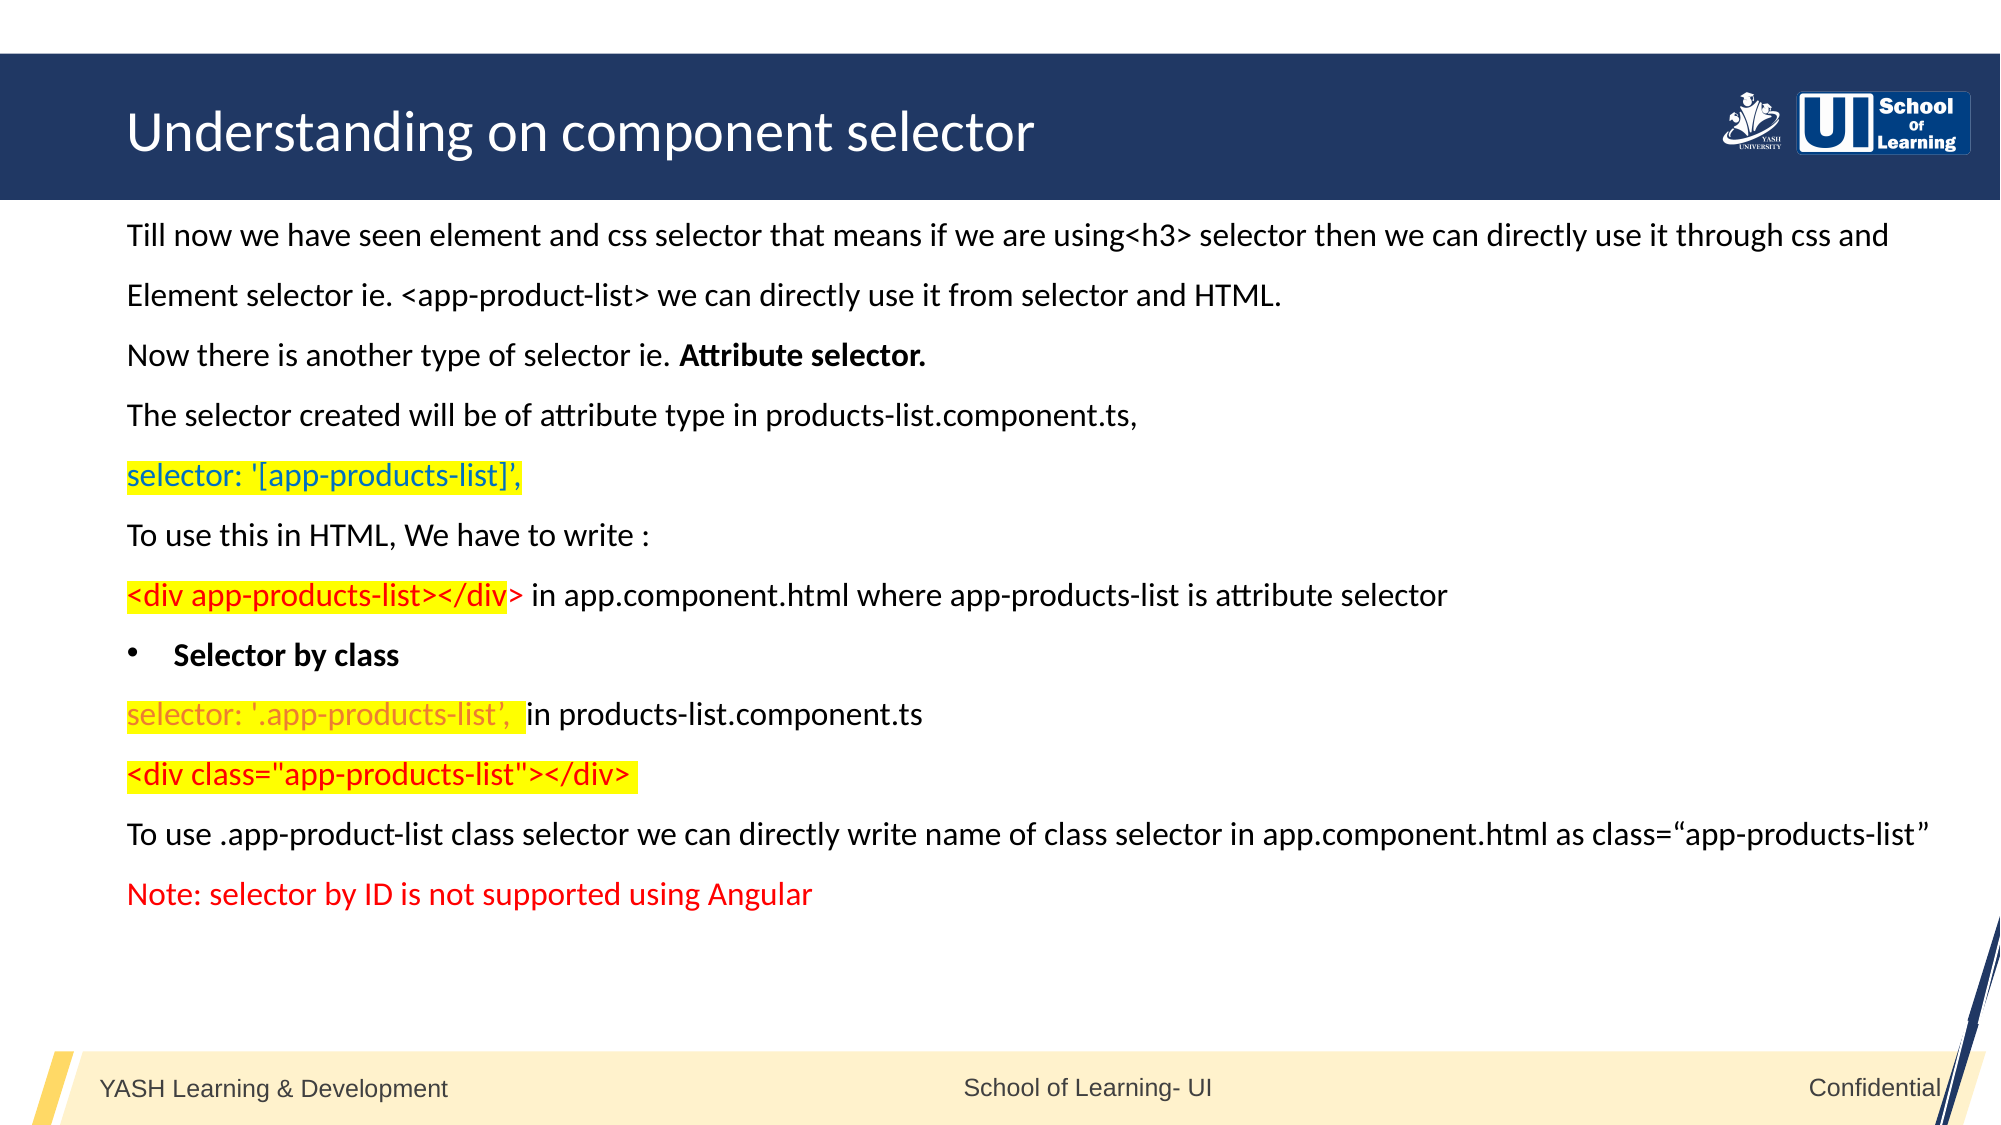

Understanding on component selector
Till now we have seen element and css selector that means if we are using<h3> selector then we can directly use it through css and Element selector ie. <app-product-list> we can directly use it from selector and HTML.
Now there is another type of selector ie. Attribute selector.
The selector created will be of attribute type in products-list.component.ts,
selector: '[app-products-list]’,
To use this in HTML, We have to write :
<div app-products-list></div> in app.component.html where app-products-list is attribute selector
Selector by class
selector: '.app-products-list’,  in products-list.component.ts
<div class="app-products-list"></div>
To use .app-product-list class selector we can directly write name of class selector in app.component.html as class=“app-products-list”
Note: selector by ID is not supported using Angular